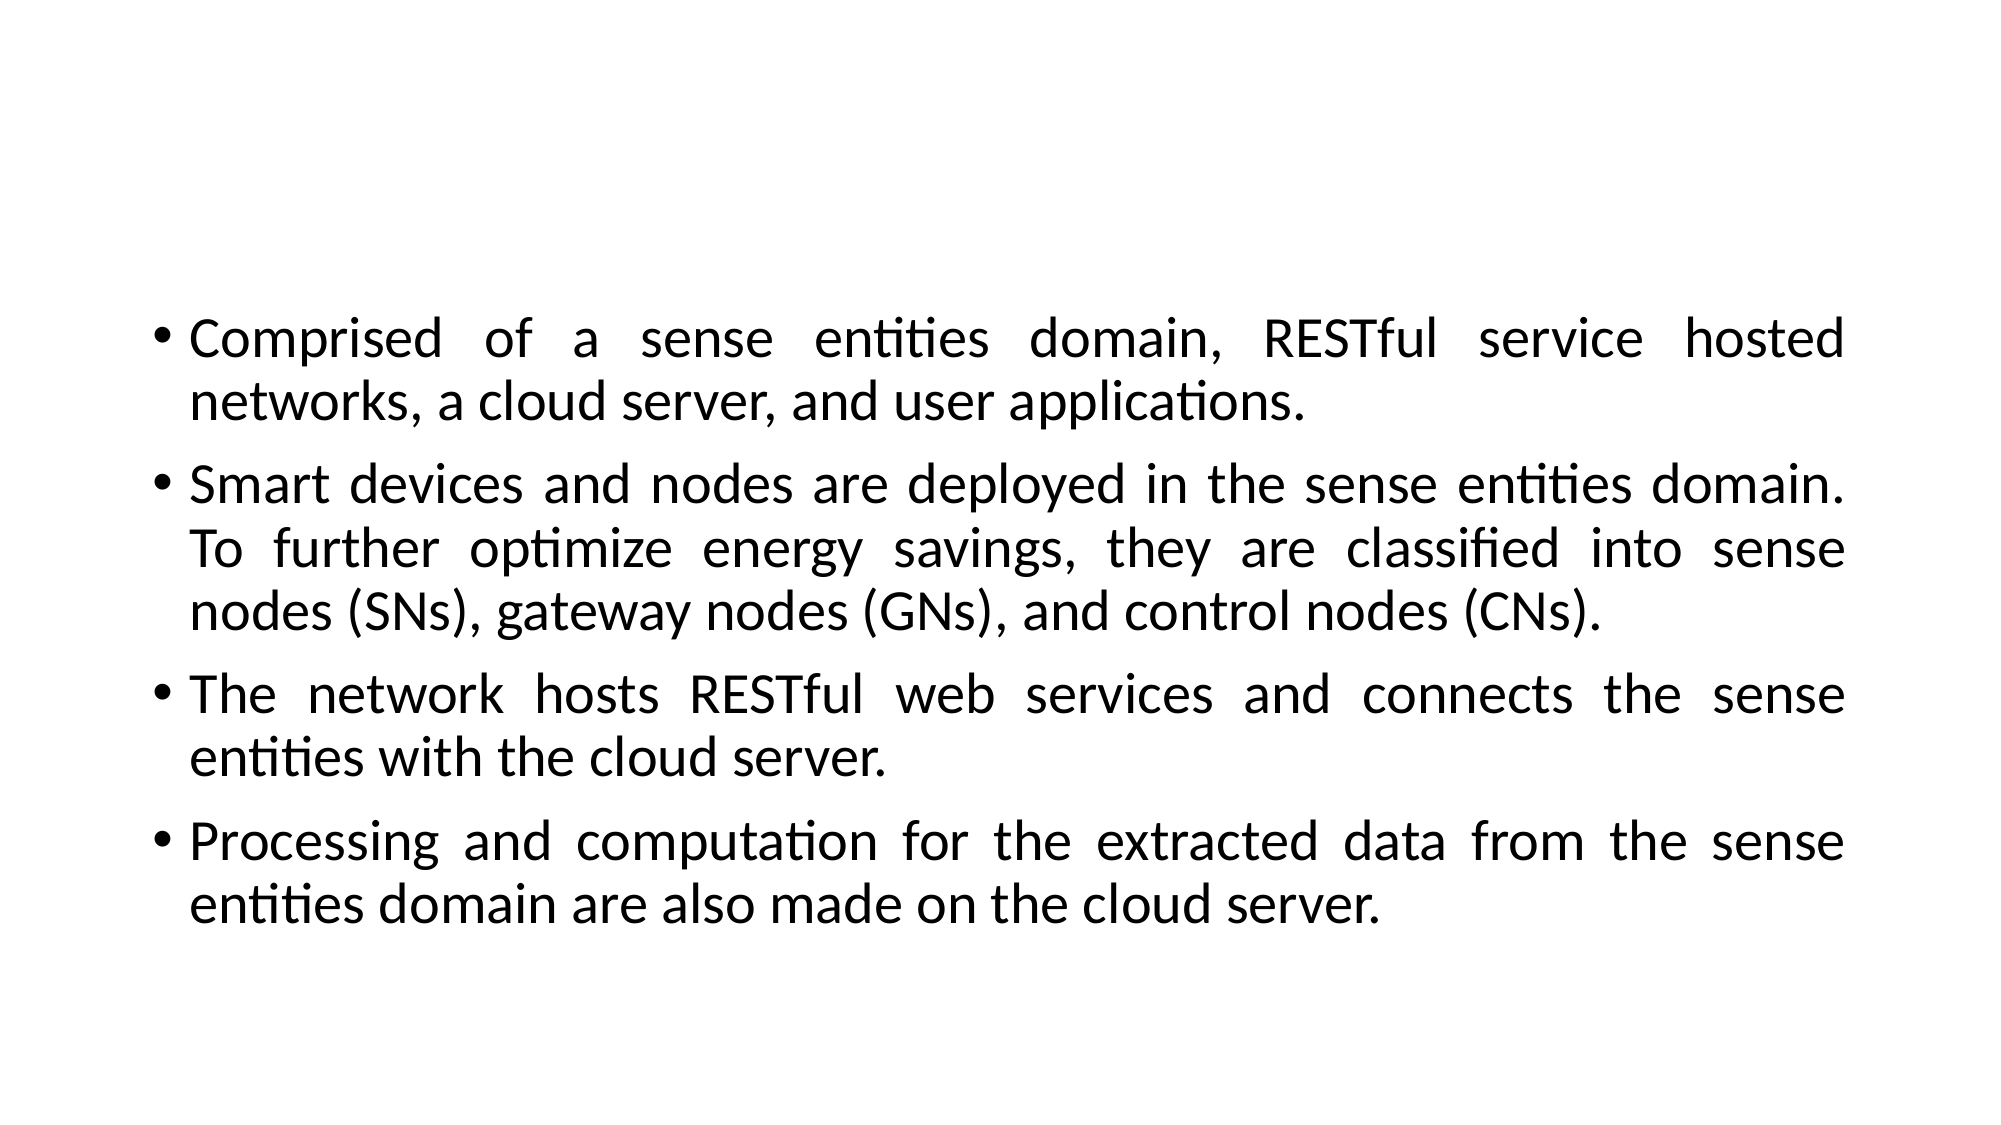

#
Comprised of a sense entities domain, RESTful service hosted networks, a cloud server, and user applications.
Smart devices and nodes are deployed in the sense entities domain. To further optimize energy savings, they are classified into sense nodes (SNs), gateway nodes (GNs), and control nodes (CNs).
The network hosts RESTful web services and connects the sense entities with the cloud server.
Processing and computation for the extracted data from the sense entities domain are also made on the cloud server.